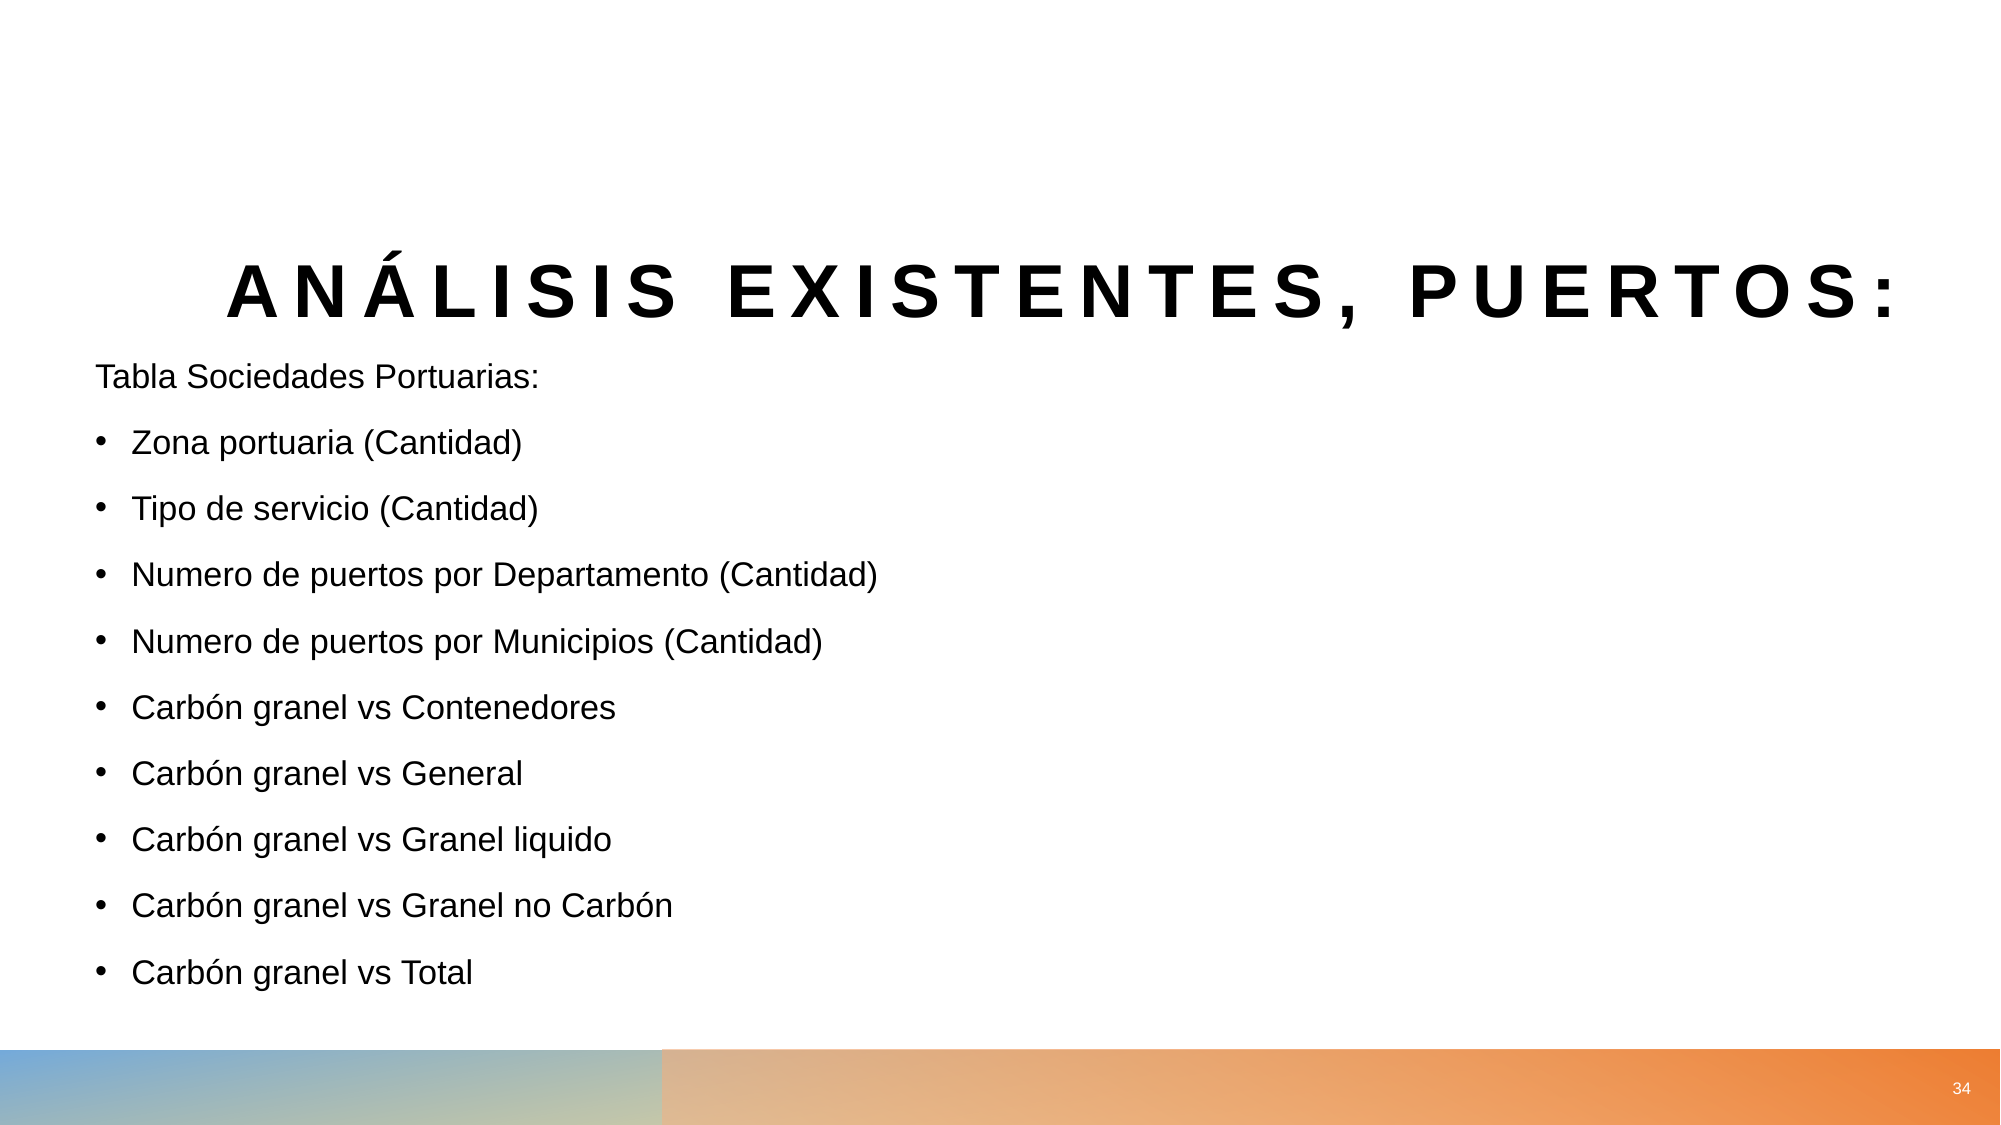

# Análisis existentes, PUERTOS:
Tabla Sociedades Portuarias:
Zona portuaria (Cantidad)
Tipo de servicio (Cantidad)
Numero de puertos por Departamento (Cantidad)
Numero de puertos por Municipios (Cantidad)
Carbón granel vs Contenedores
Carbón granel vs General
Carbón granel vs Granel liquido
Carbón granel vs Granel no Carbón
Carbón granel vs Total

34